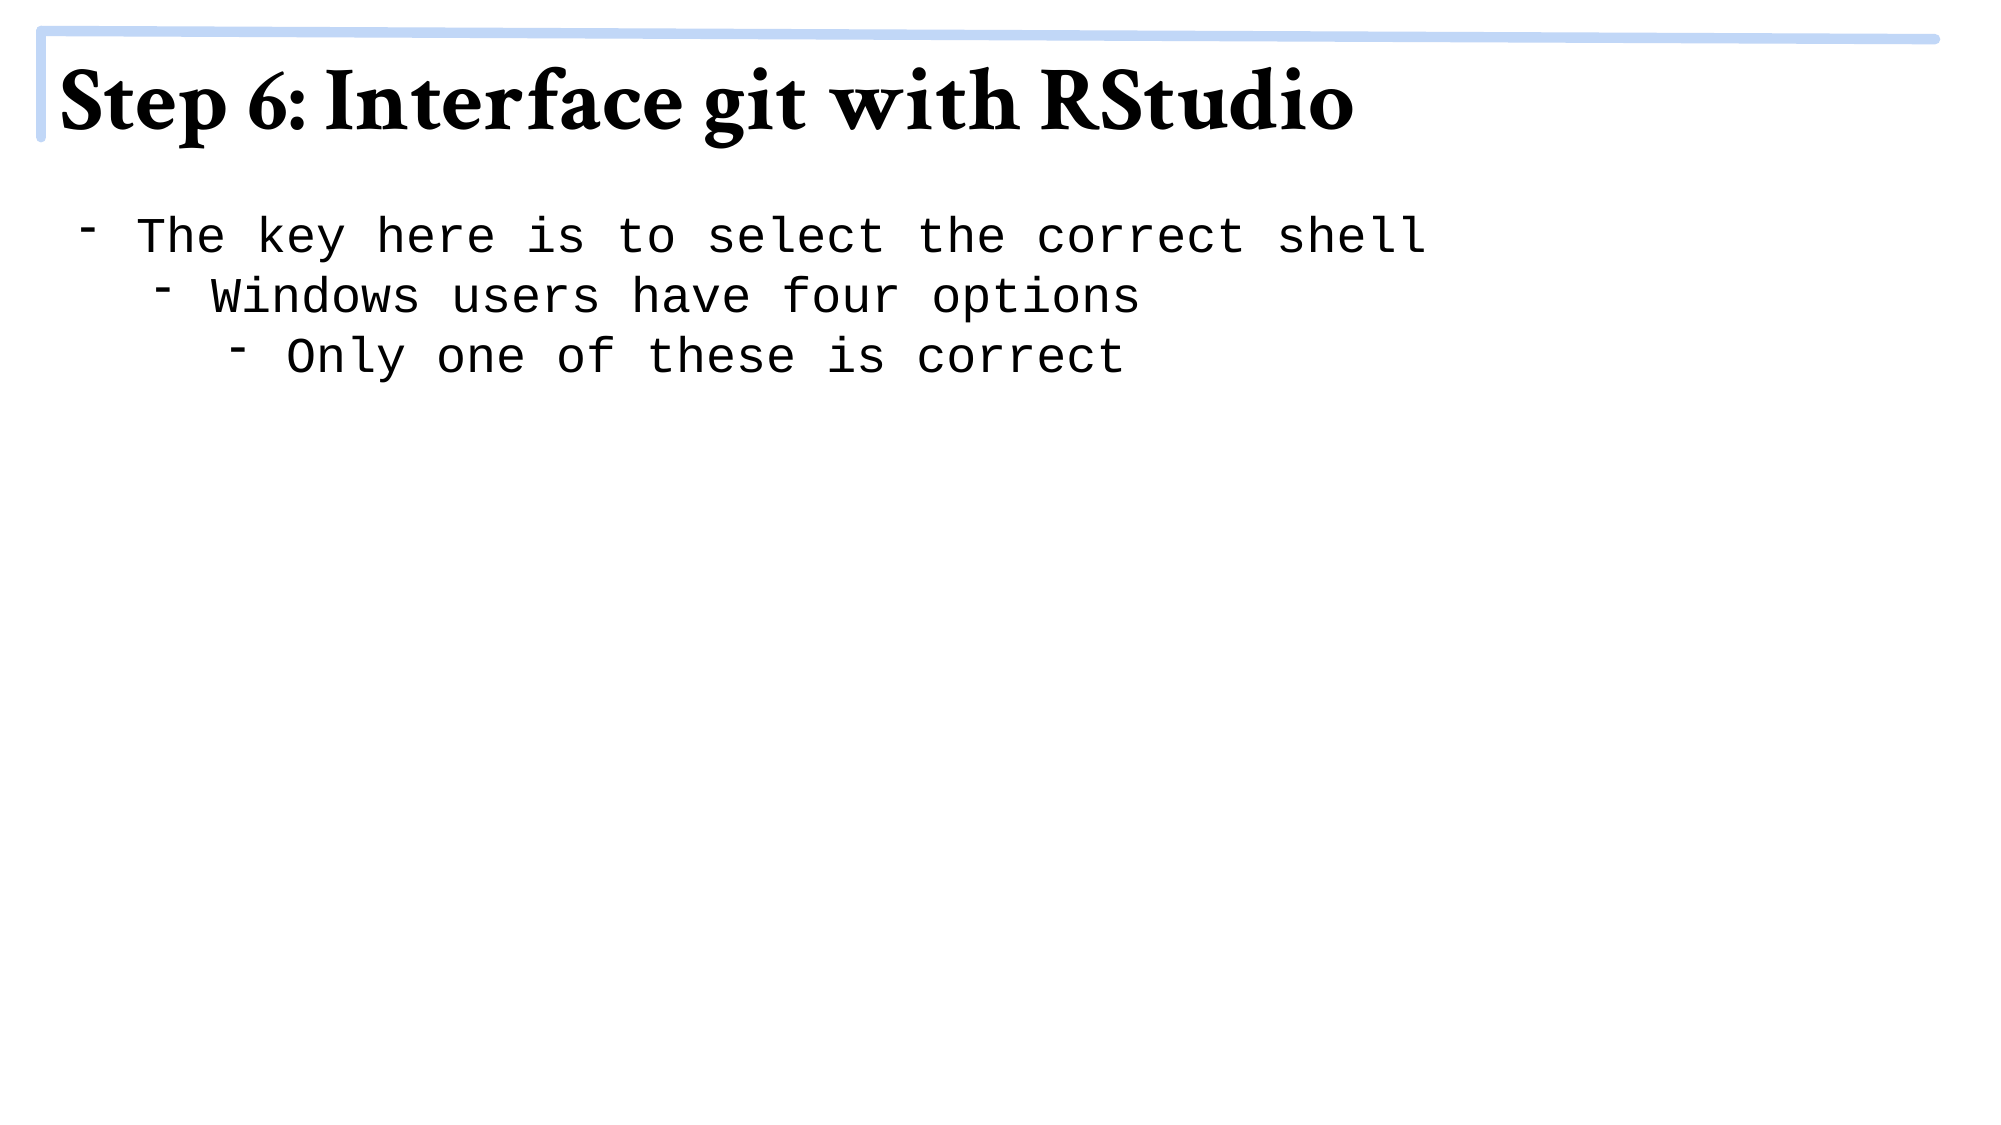

Step 6: Interface git with RStudio
The key here is to select the correct shell
Windows users have four options
Only one of these is correct